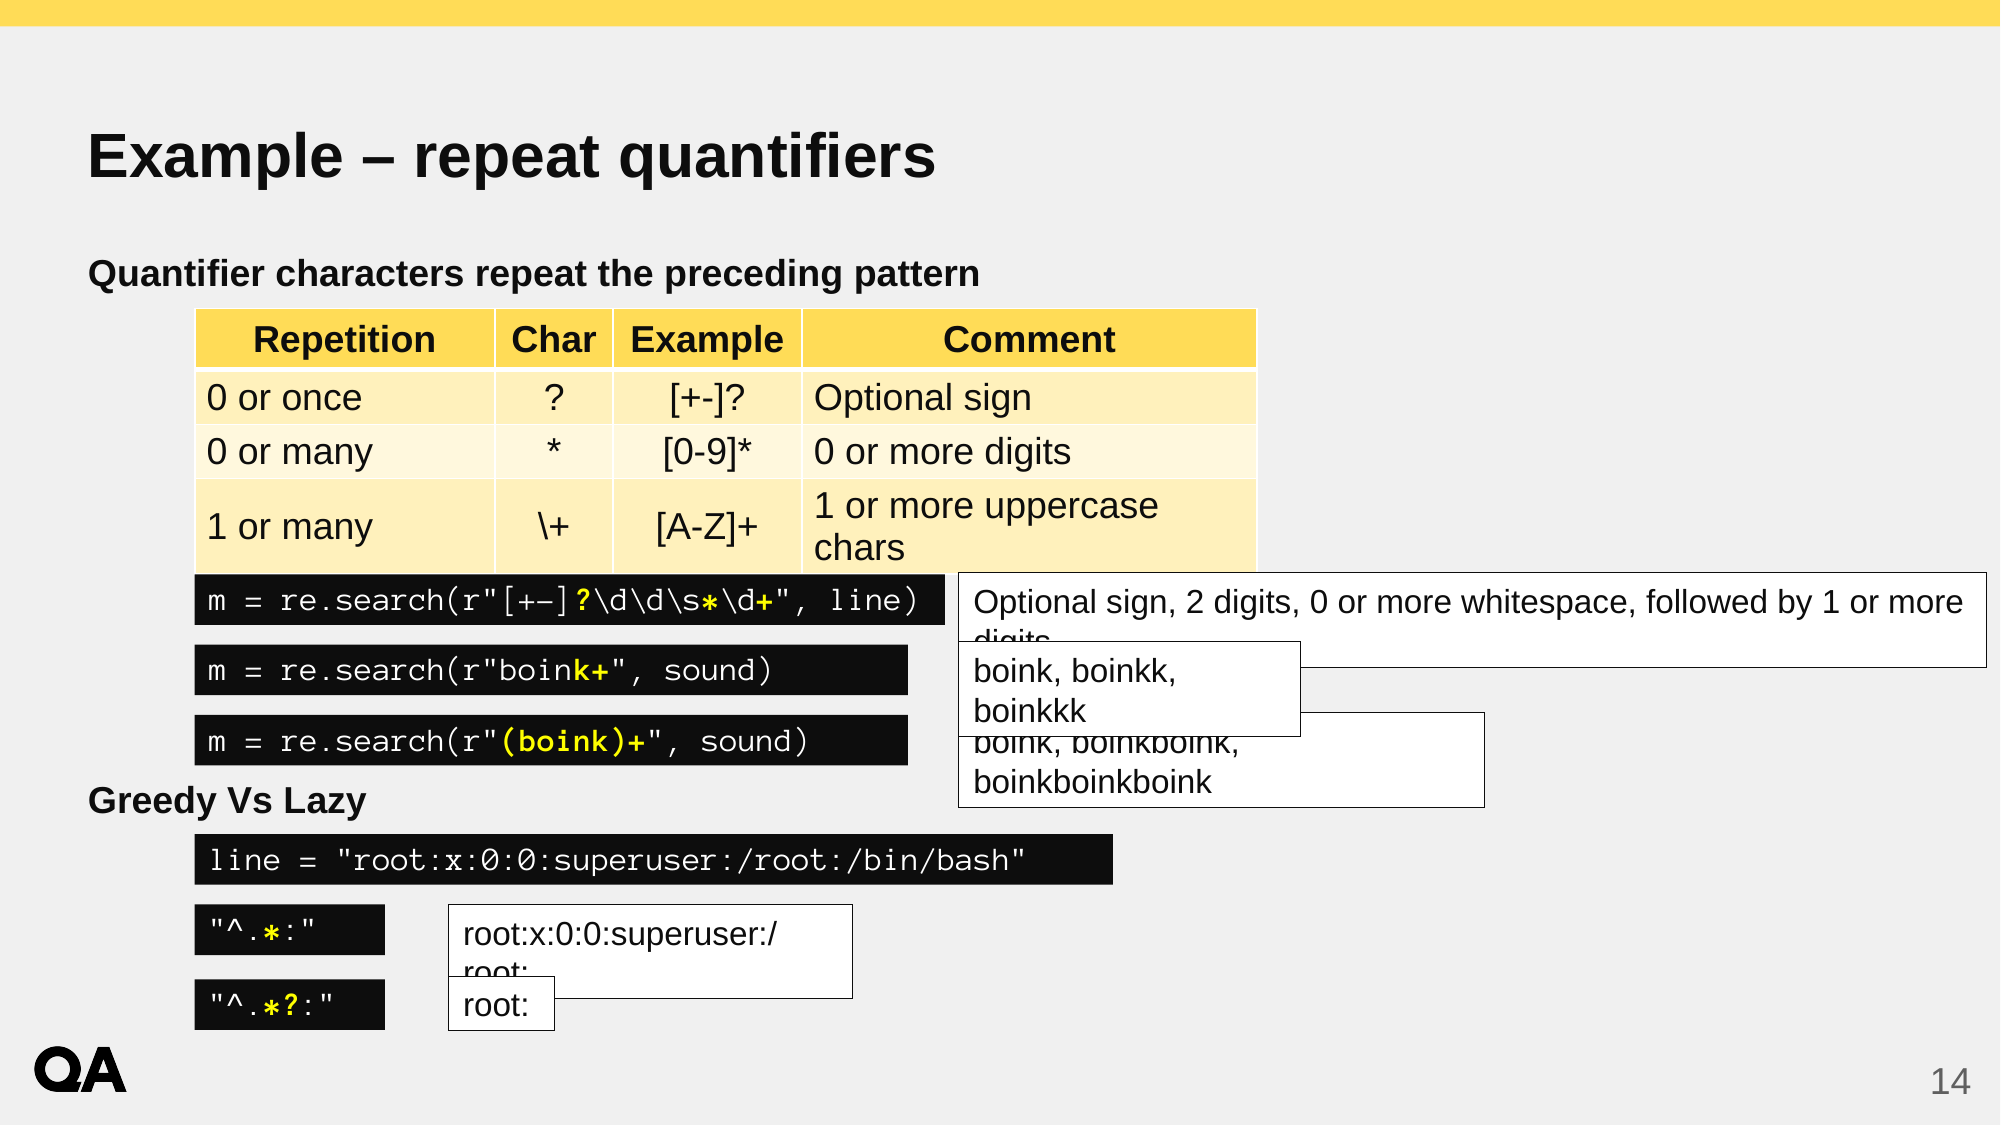

# Example – repeat quantifiers
Quantifier characters repeat the preceding pattern

Greedy Vs Lazy
| Repetition | Char | Example | Comment |
| --- | --- | --- | --- |
| 0 or once | ? | [+-]? | Optional sign |
| 0 or many | \* | [0-9]\* | 0 or more digits |
| 1 or many | \+ | [A-Z]+ | 1 or more uppercase chars |
Optional sign, 2 digits, 0 or more whitespace, followed by 1 or more digits
m = re.search(r"[+-]?\d\d\s*\d+", line)
boink, boinkk, boinkkk
m = re.search(r"boink+", sound)
boink, boinkboink, boinkboinkboink
m = re.search(r"(boink)+", sound)
line = "root:x:0:0:superuser:/root:/bin/bash"
root:x:0:0:superuser:/root:
"^.*:"
root:
"^.*?:"
14